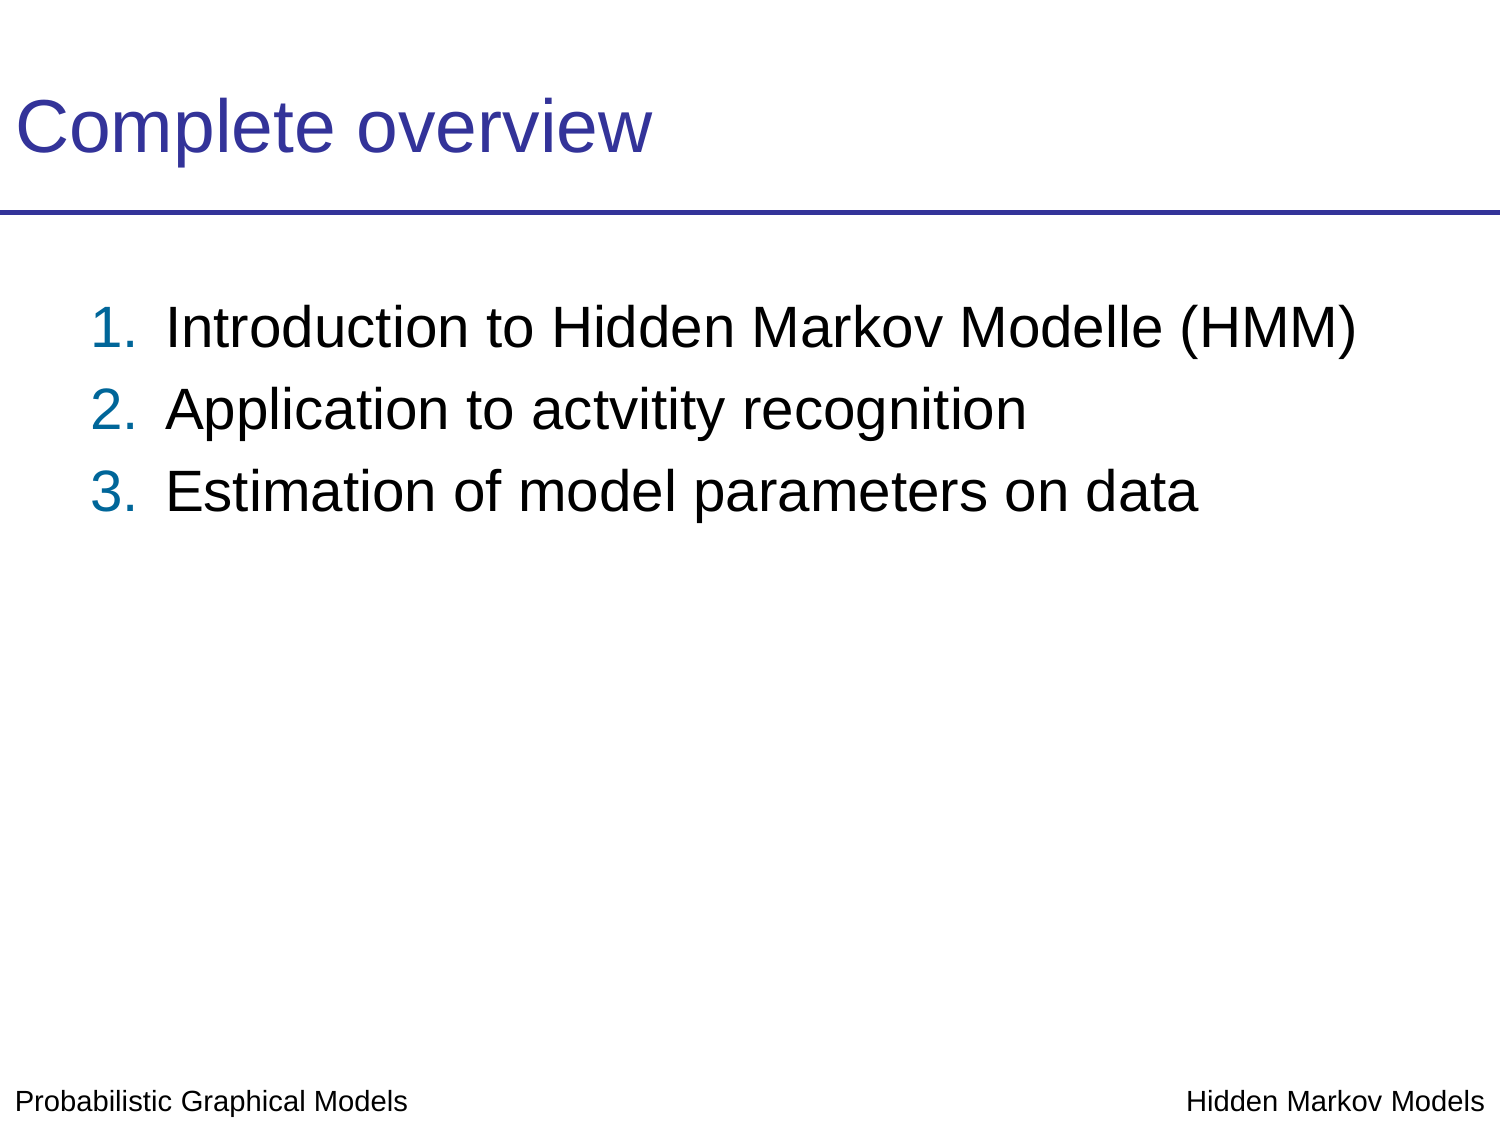

# Complete overview
Introduction to Hidden Markov Modelle (HMM)
Application to actvitity recognition
Estimation of model parameters on data